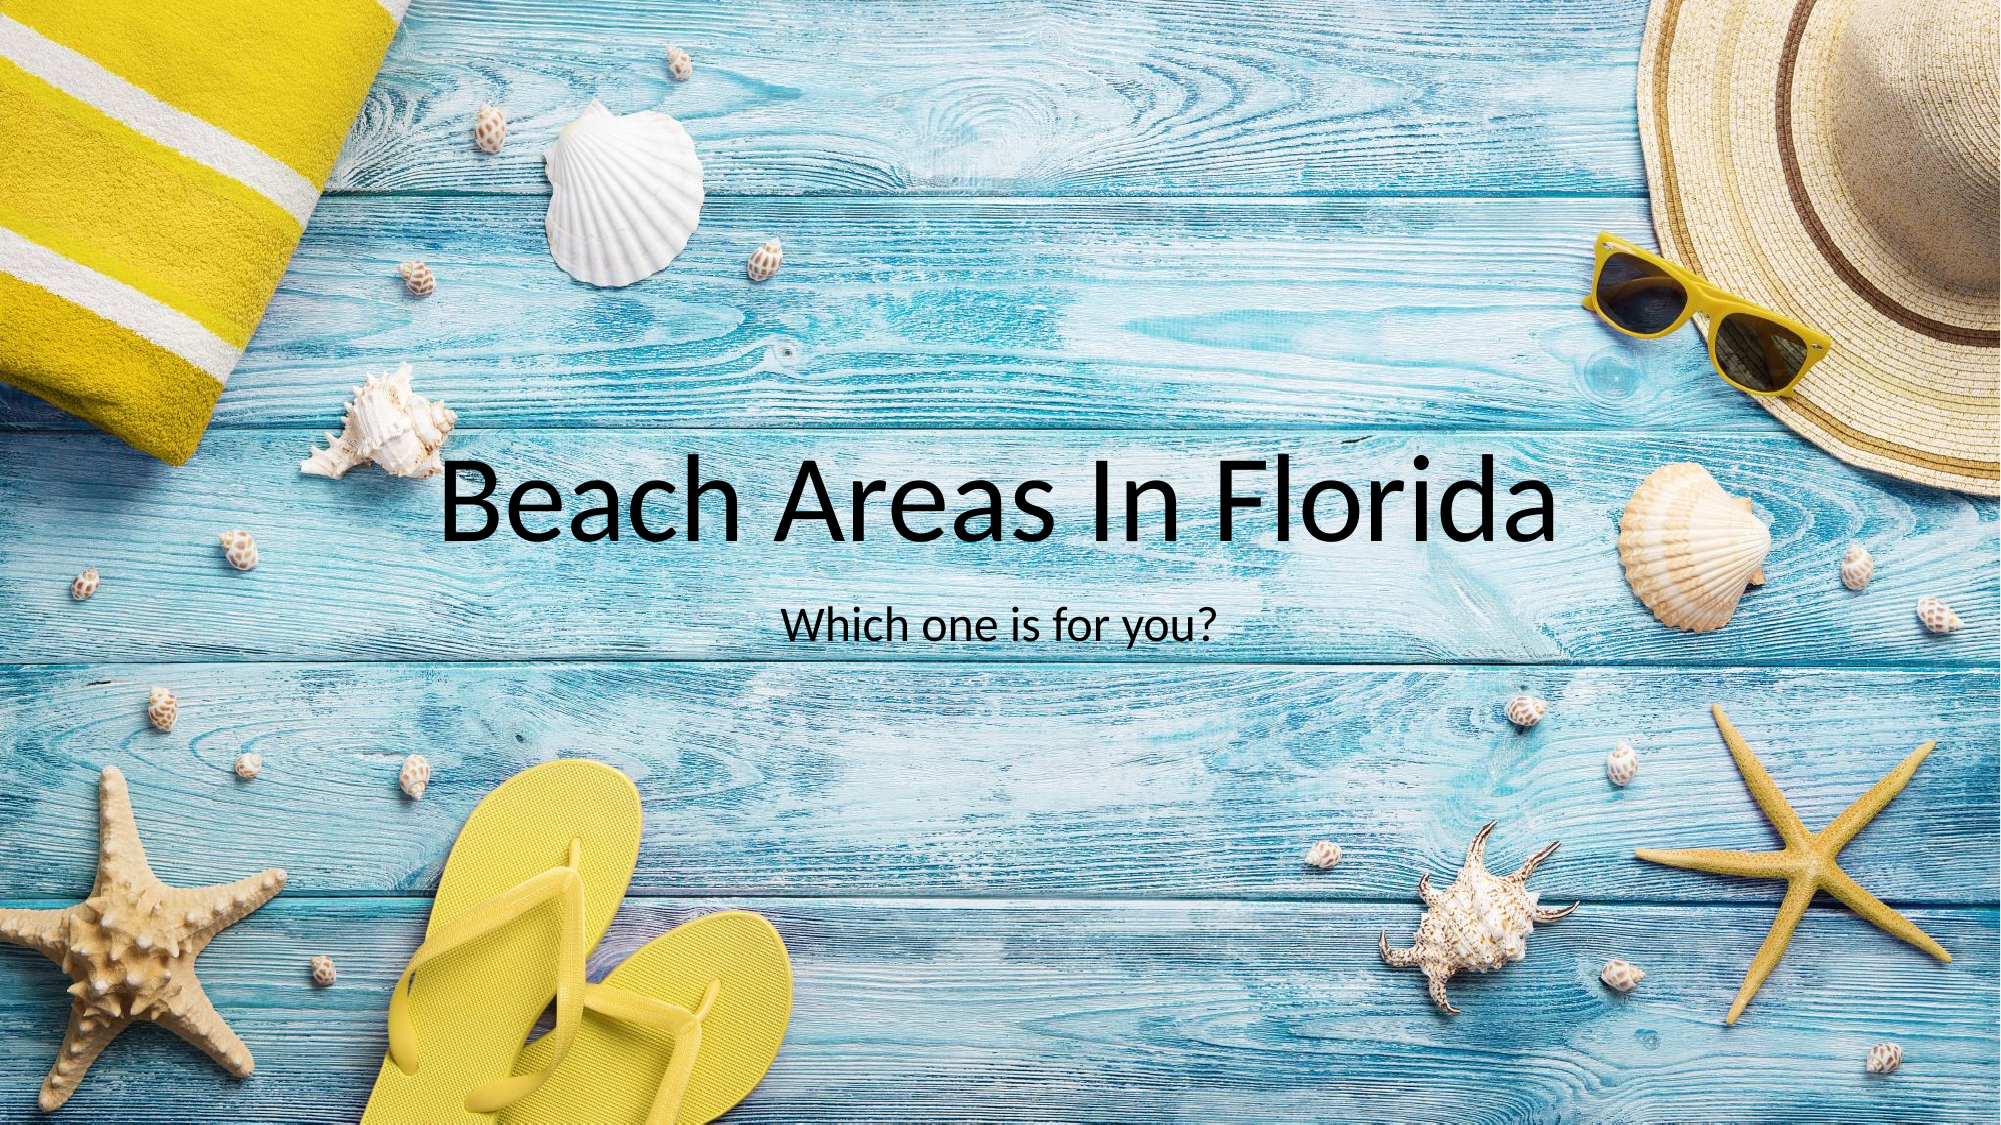

# Beach Areas In Florida
Which one is for you?